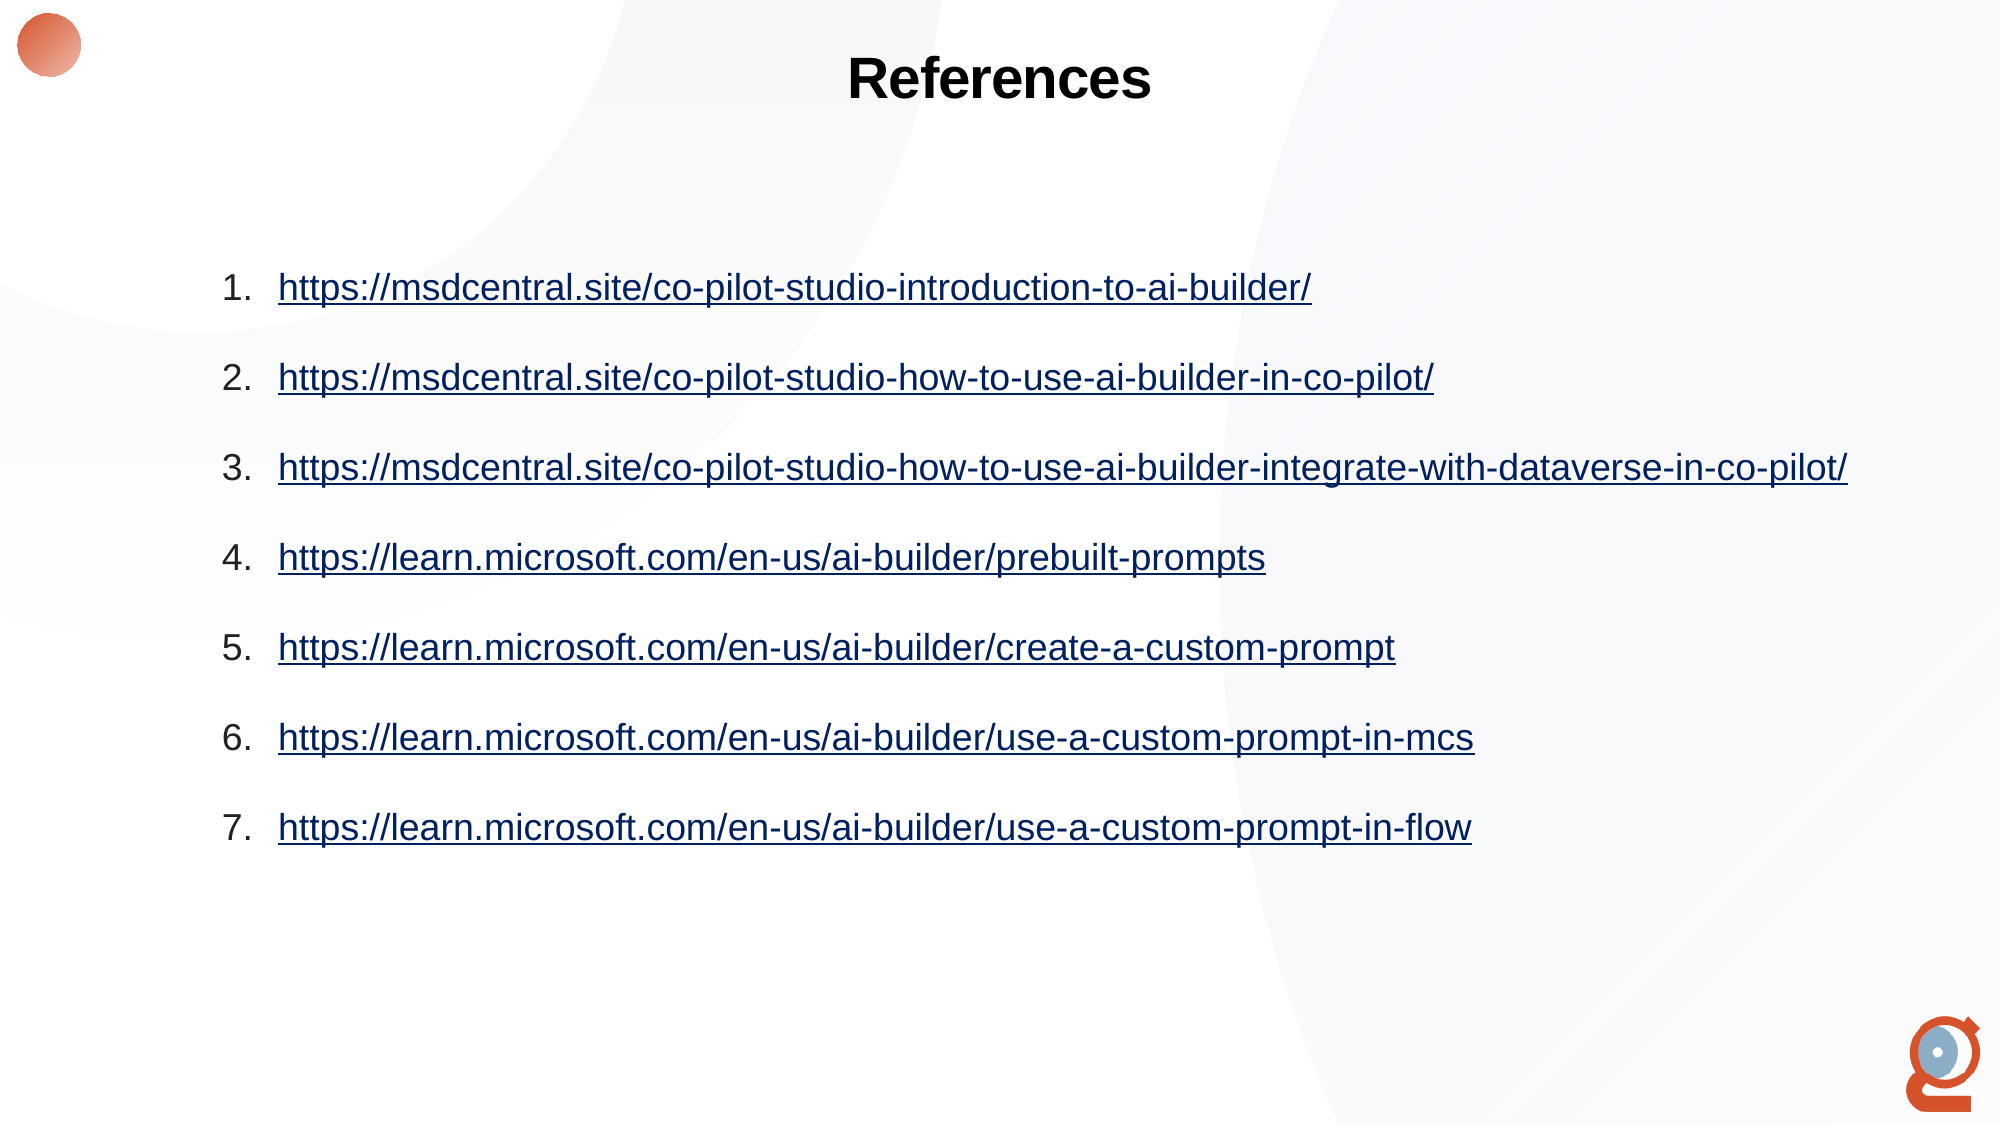

References
https://msdcentral.site/co-pilot-studio-introduction-to-ai-builder/

https://msdcentral.site/co-pilot-studio-how-to-use-ai-builder-in-co-pilot/

https://msdcentral.site/co-pilot-studio-how-to-use-ai-builder-integrate-with-dataverse-in-co-pilot/

https://learn.microsoft.com/en-us/ai-builder/prebuilt-prompts

https://learn.microsoft.com/en-us/ai-builder/create-a-custom-prompt

https://learn.microsoft.com/en-us/ai-builder/use-a-custom-prompt-in-mcs

https://learn.microsoft.com/en-us/ai-builder/use-a-custom-prompt-in-flow